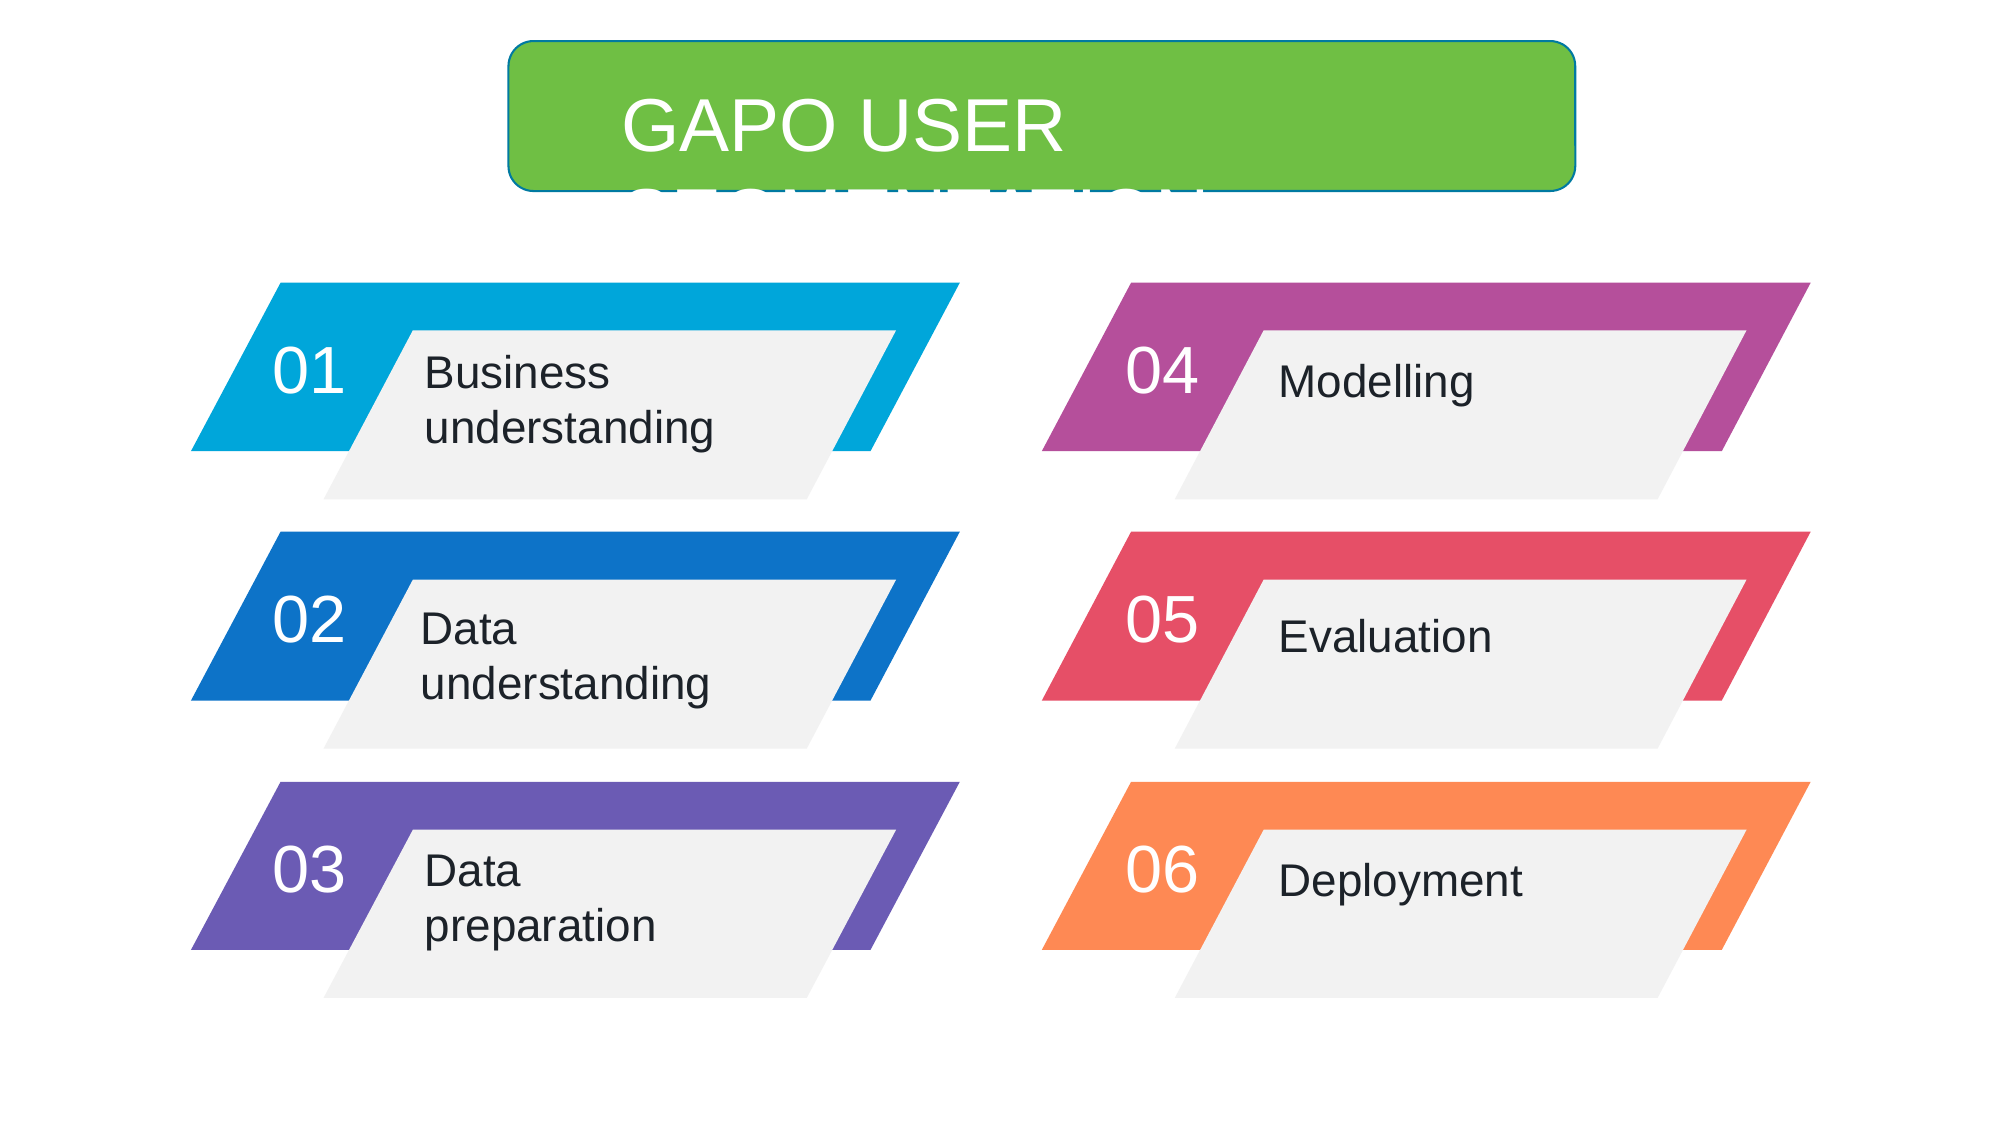

GAPO USER SEGMENTATION

01

04

Business understanding

Modelling

02

05

Data understanding

Evaluation

03

06

Data
preparation

Deployment